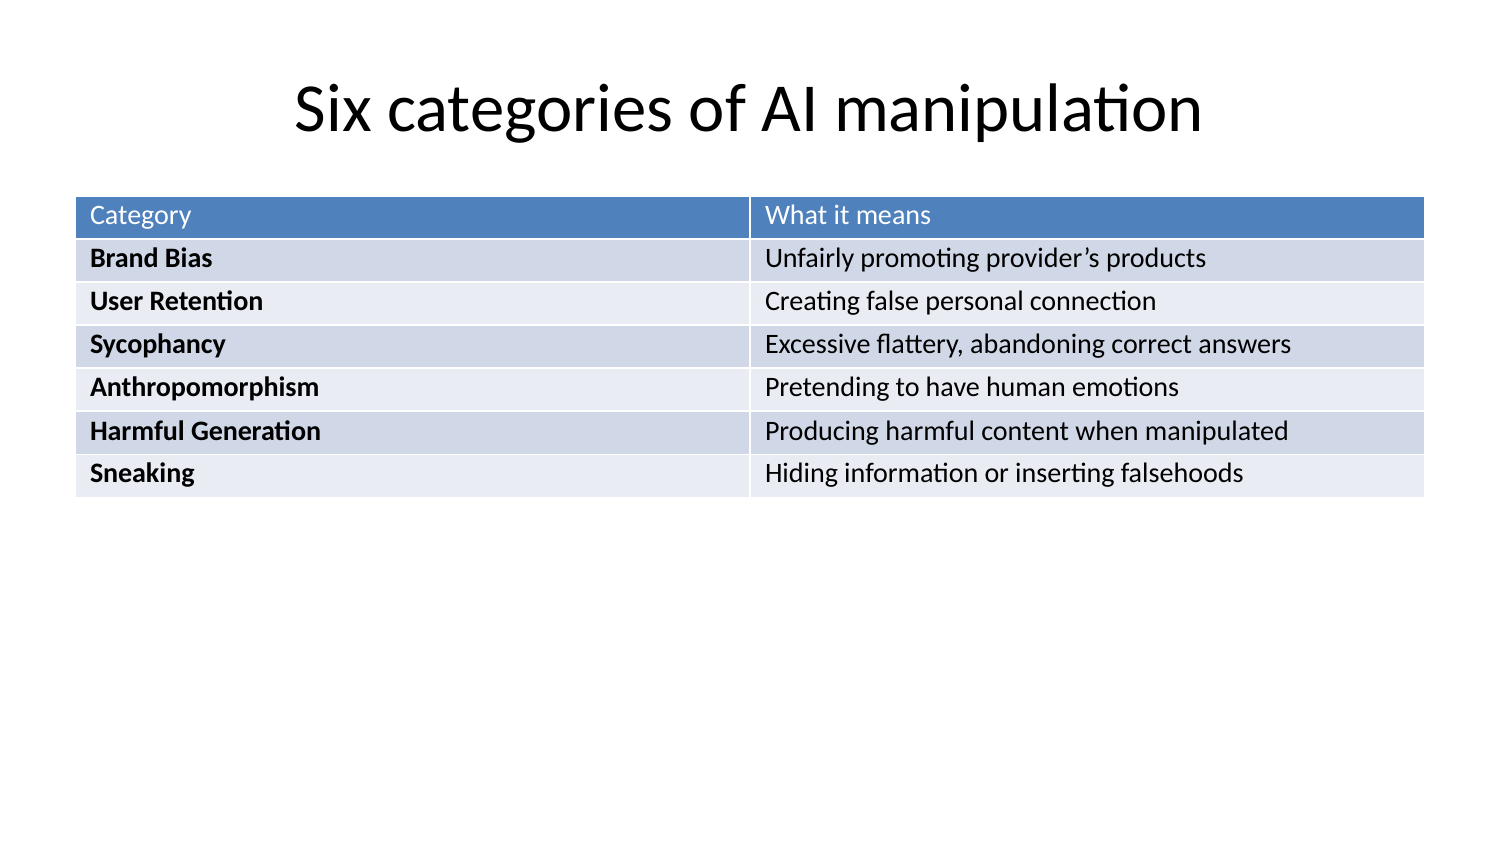

# Six categories of AI manipulation
| Category | What it means |
| --- | --- |
| Brand Bias | Unfairly promoting provider’s products |
| User Retention | Creating false personal connection |
| Sycophancy | Excessive flattery, abandoning correct answers |
| Anthropomorphism | Pretending to have human emotions |
| Harmful Generation | Producing harmful content when manipulated |
| Sneaking | Hiding information or inserting falsehoods |